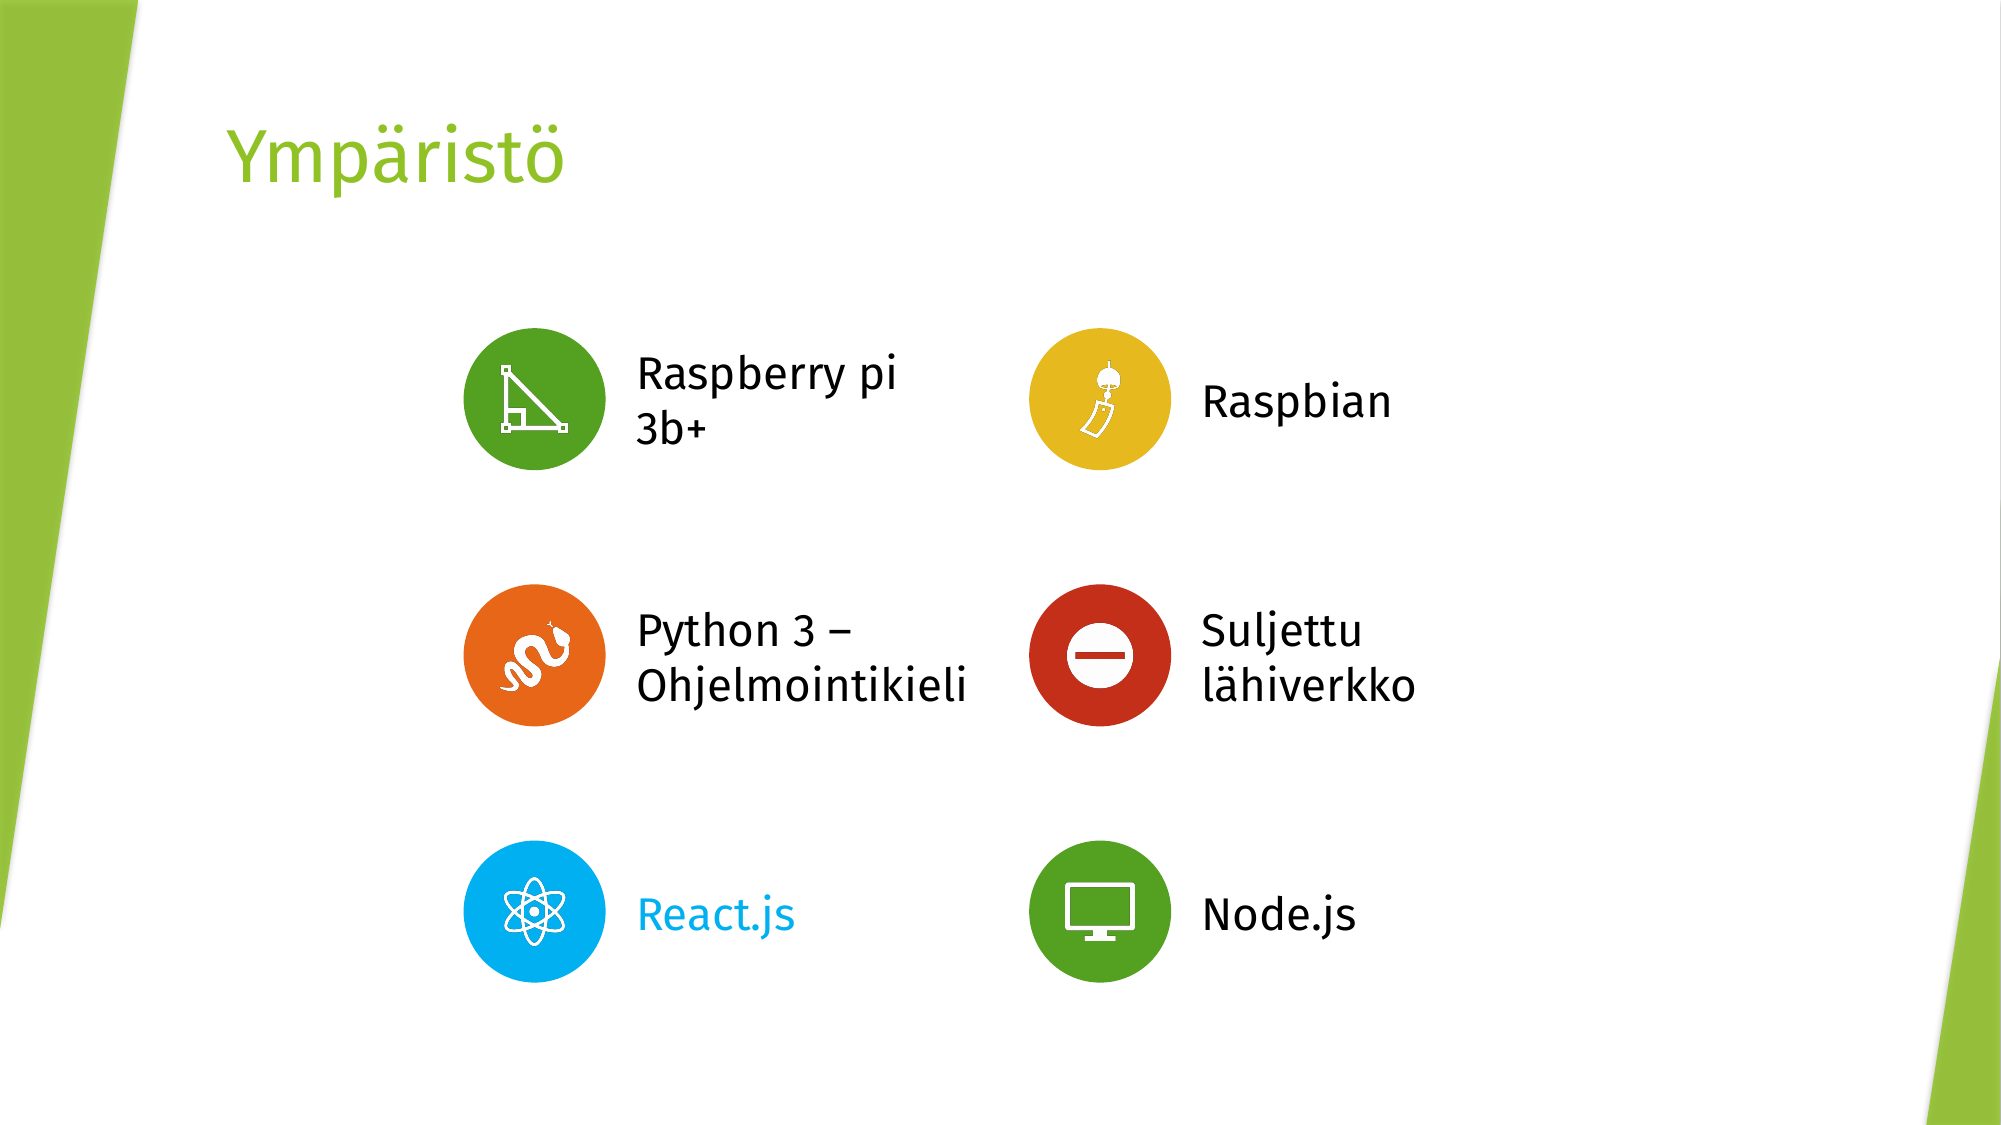

# Ympäristö
Raspberry pi 3b+
Raspbian
Python 3 – Ohjelmointikieli
Suljettu lähiverkko
React.js
Node.js